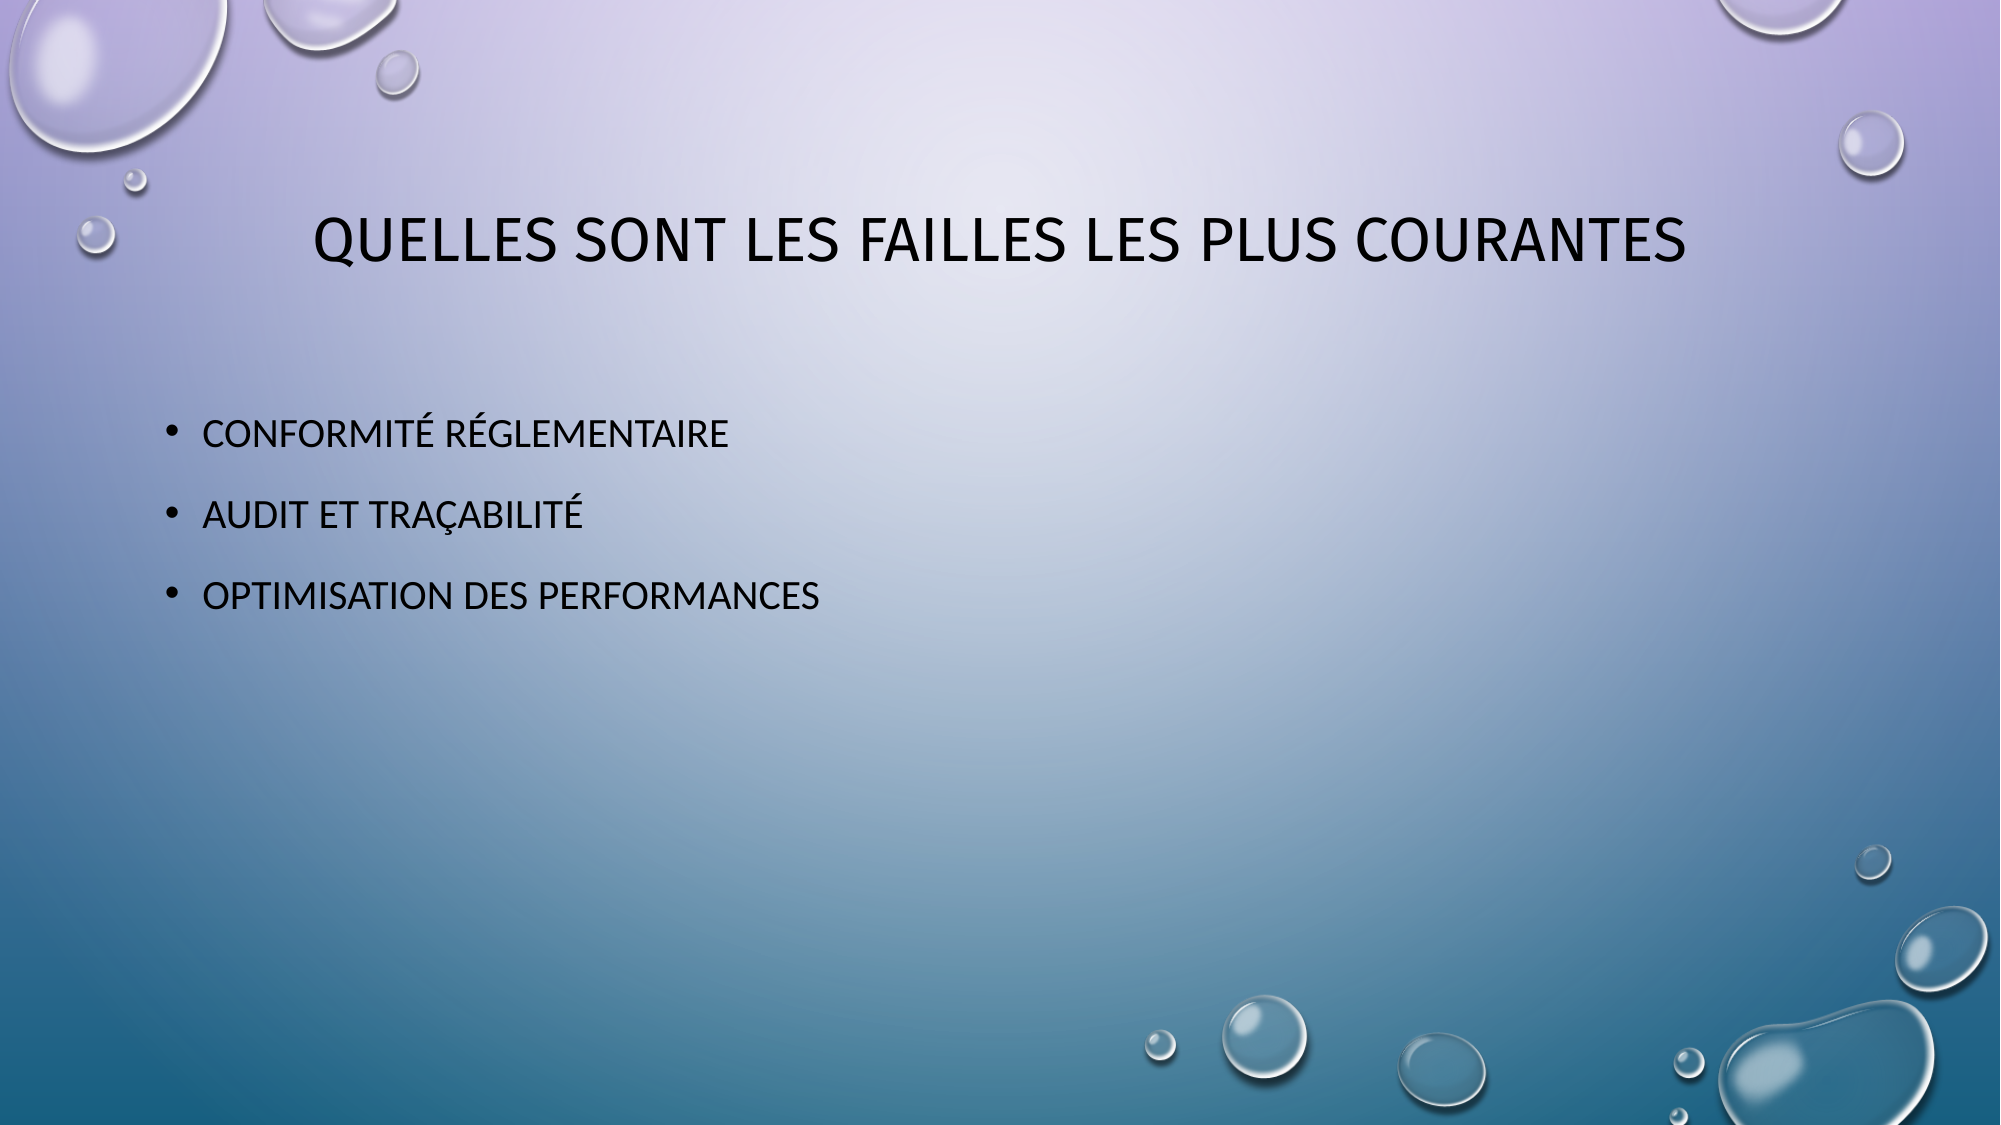

# Quelles sont les failles les plus courantes
Conformité réglementaire
Audit et traçabilité
Optimisation des performances